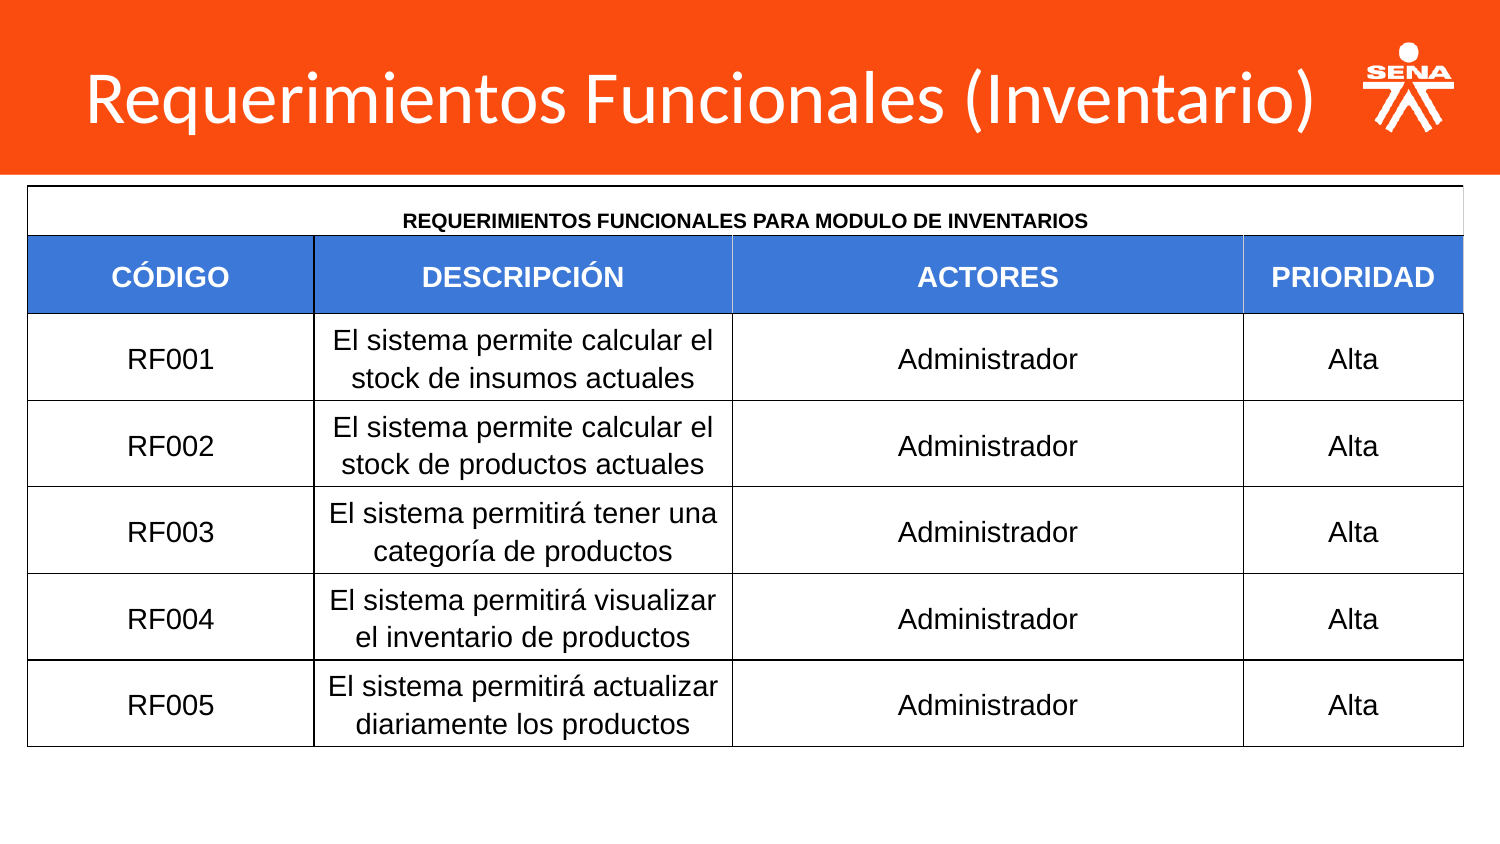

Requerimientos Funcionales (Inventario)

| REQUERIMIENTOS FUNCIONALES PARA MODULO DE INVENTARIOS |  |  |  |
| --- | --- | --- | --- |
| CÓDIGO | DESCRIPCIÓN | ACTORES | PRIORIDAD |
| RF001 | El sistema permite calcular el stock de insumos actuales | Administrador | Alta |
| RF002 | El sistema permite calcular el stock de productos actuales | Administrador | Alta |
| RF003 | El sistema permitirá tener una categoría de productos | Administrador | Alta |
| RF004 | El sistema permitirá visualizar el inventario de productos | Administrador | Alta |
| RF005 | El sistema permitirá actualizar diariamente los productos | Administrador | Alta |